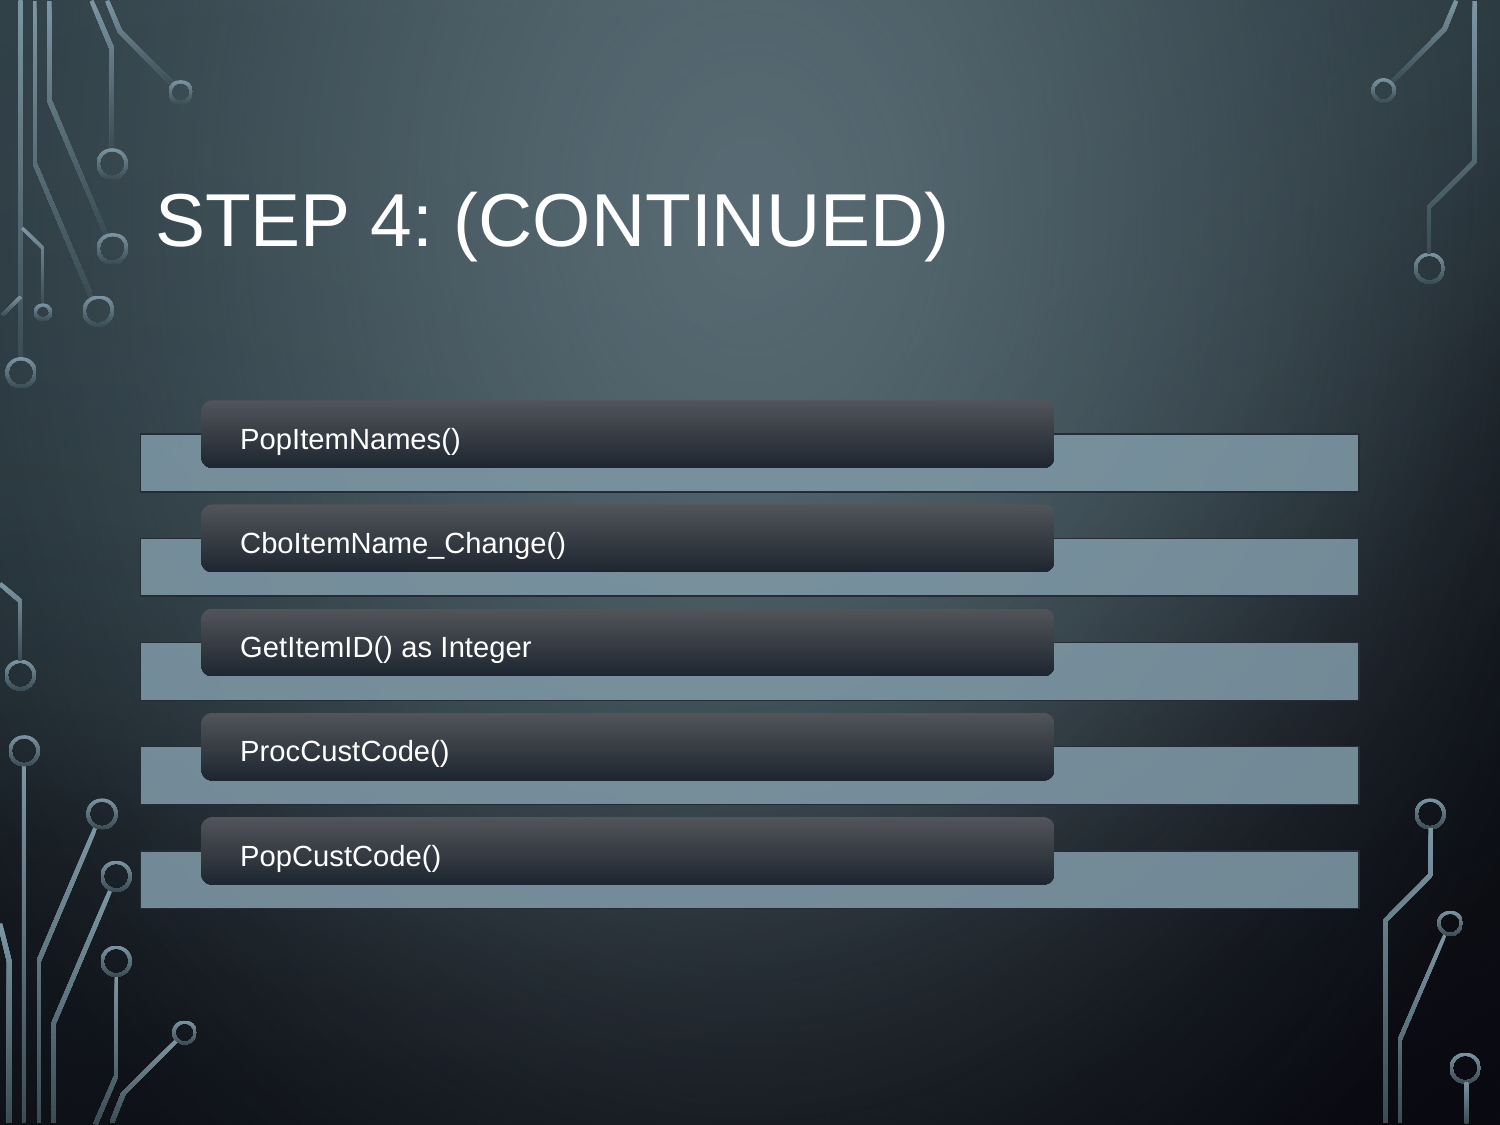

# STEP 4: (Continued)
PopItemNames()
CboItemName_Change()
GetItemID() as Integer
ProcCustCode()
PopCustCode()